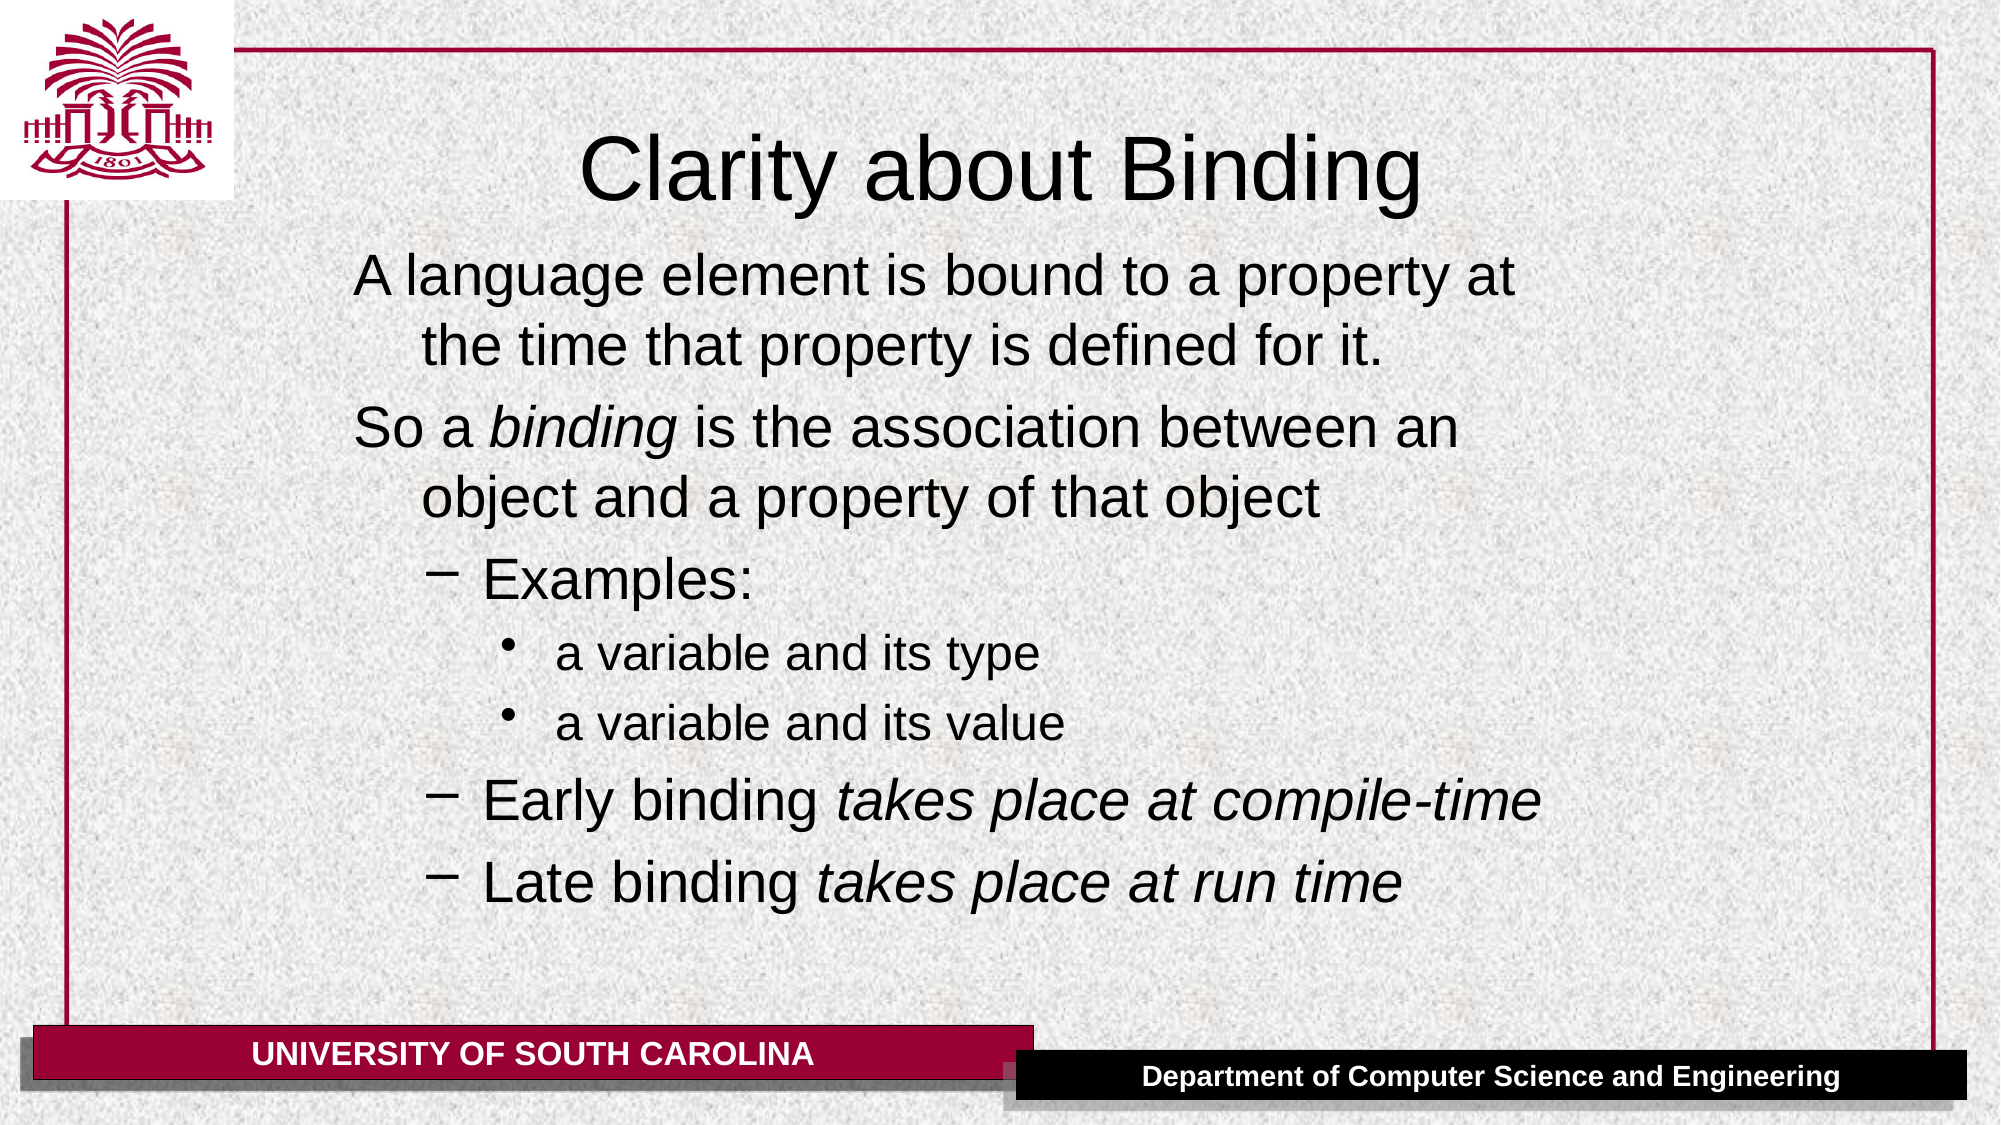

# Clarity about Binding
A language element is bound to a property at the time that property is defined for it.
So a binding is the association between an object and a property of that object
Examples:
a variable and its type
a variable and its value
Early binding takes place at compile-time
Late binding takes place at run time